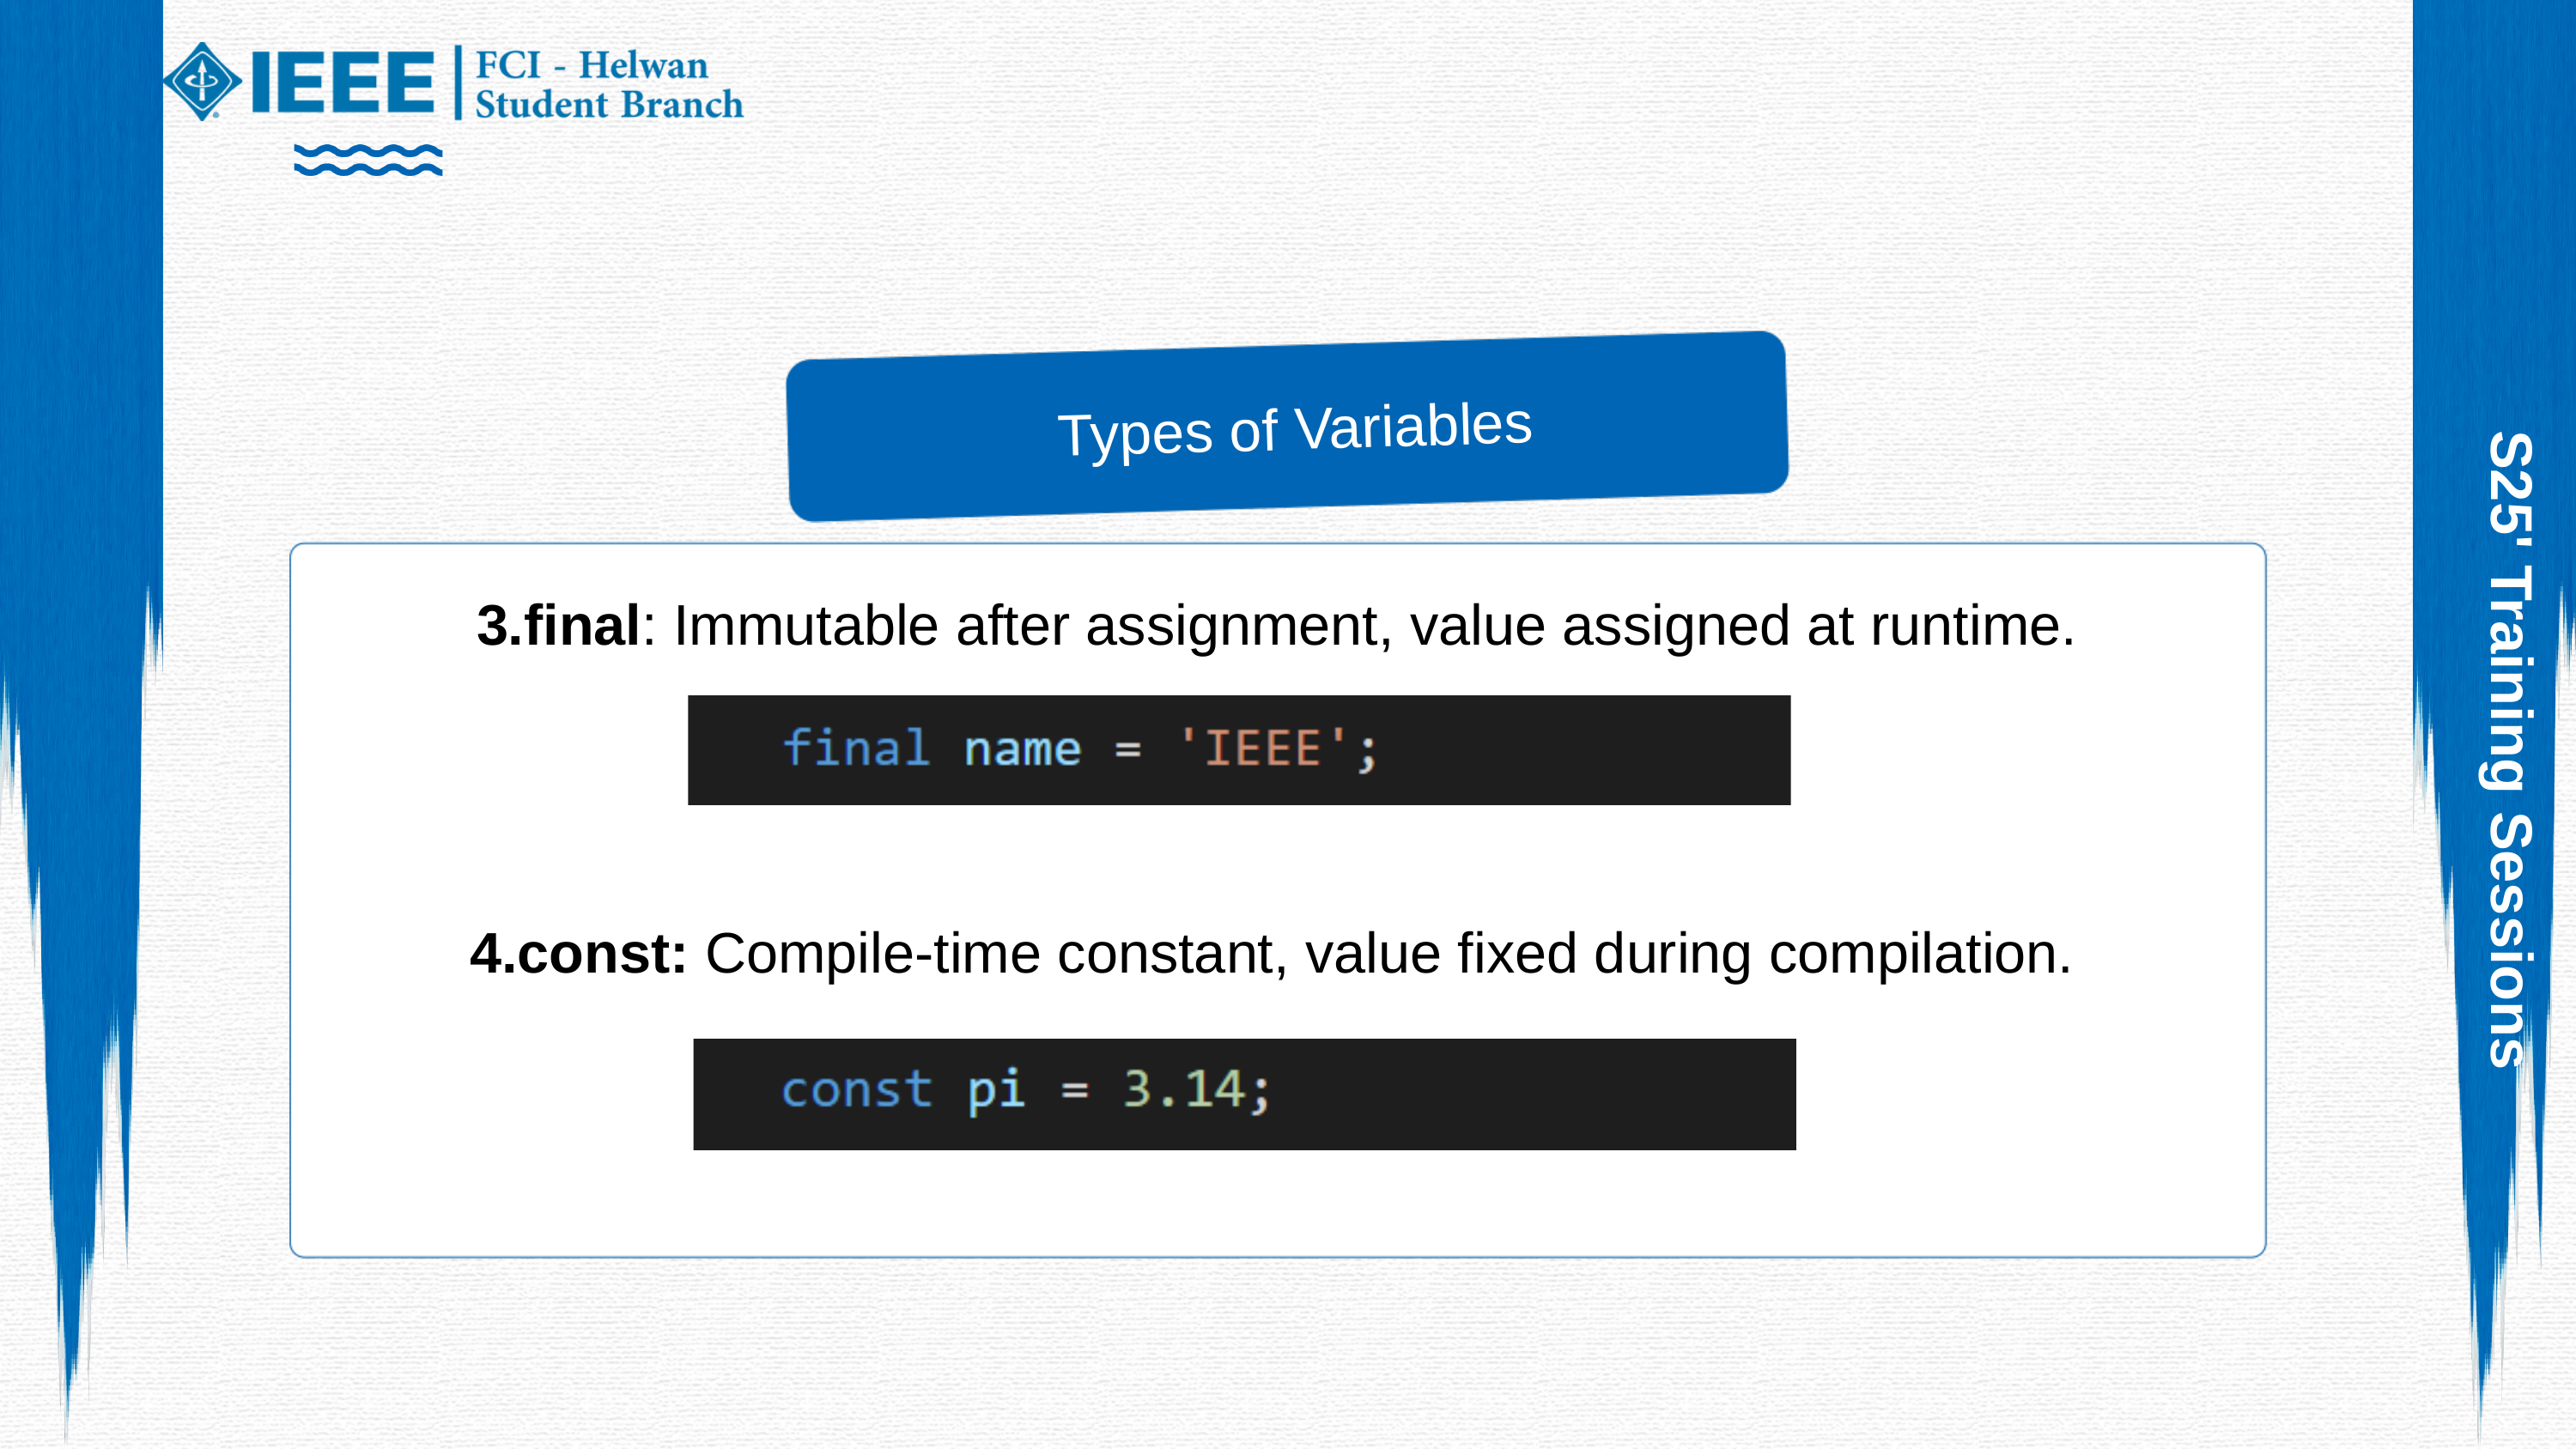

Types of Variables

3.final: Immutable after assignment, value assigned at runtime.

S25' Training Sessions

4.const: Compile-time constant, value fixed during compilation.